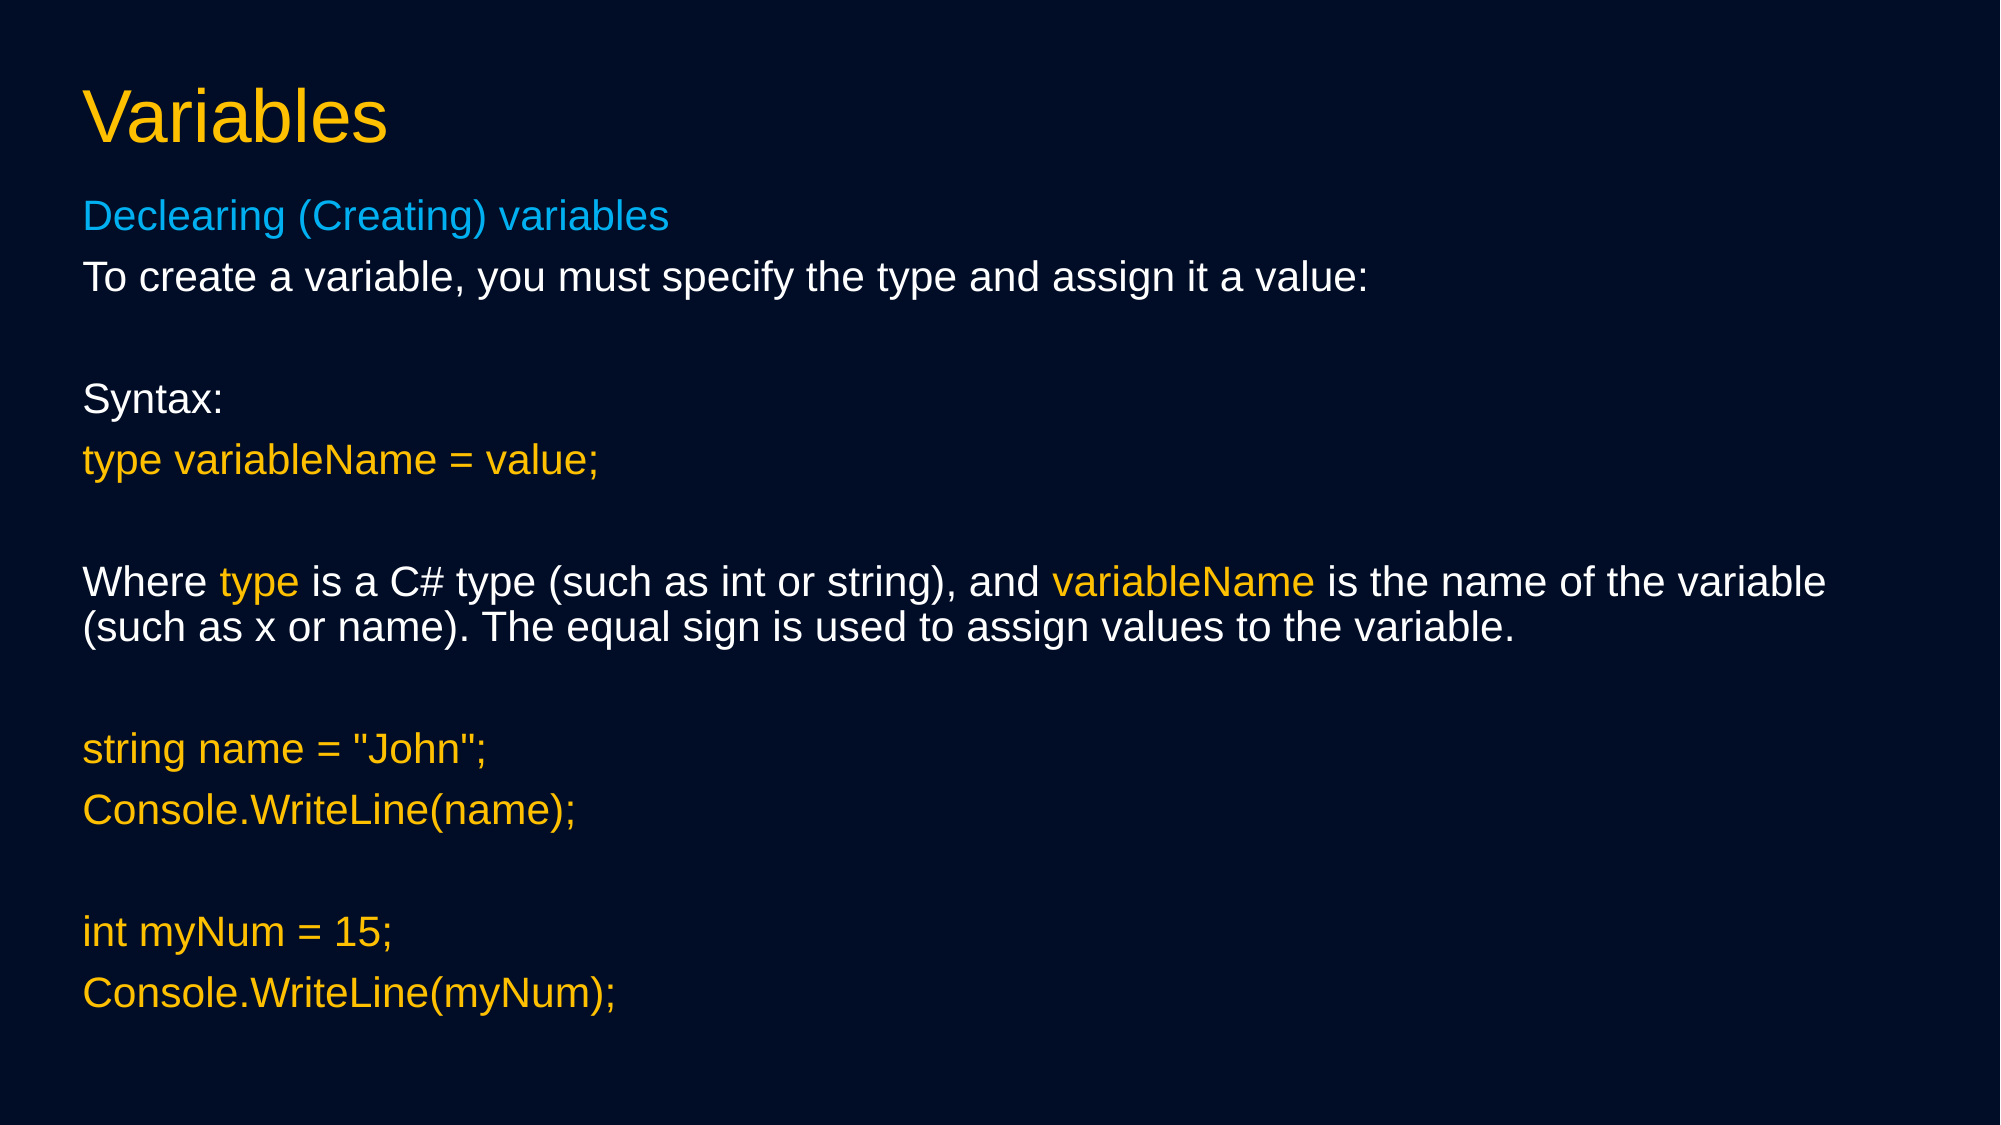

# Variables
Declearing (Creating) variables
To create a variable, you must specify the type and assign it a value:

Syntax:
type variableName = value;

Where type is a C# type (such as int or string), and variableName is the name of the variable (such as x or name). The equal sign is used to assign values to the variable.

string name = "John";
Console.WriteLine(name);

int myNum = 15;
Console.WriteLine(myNum);